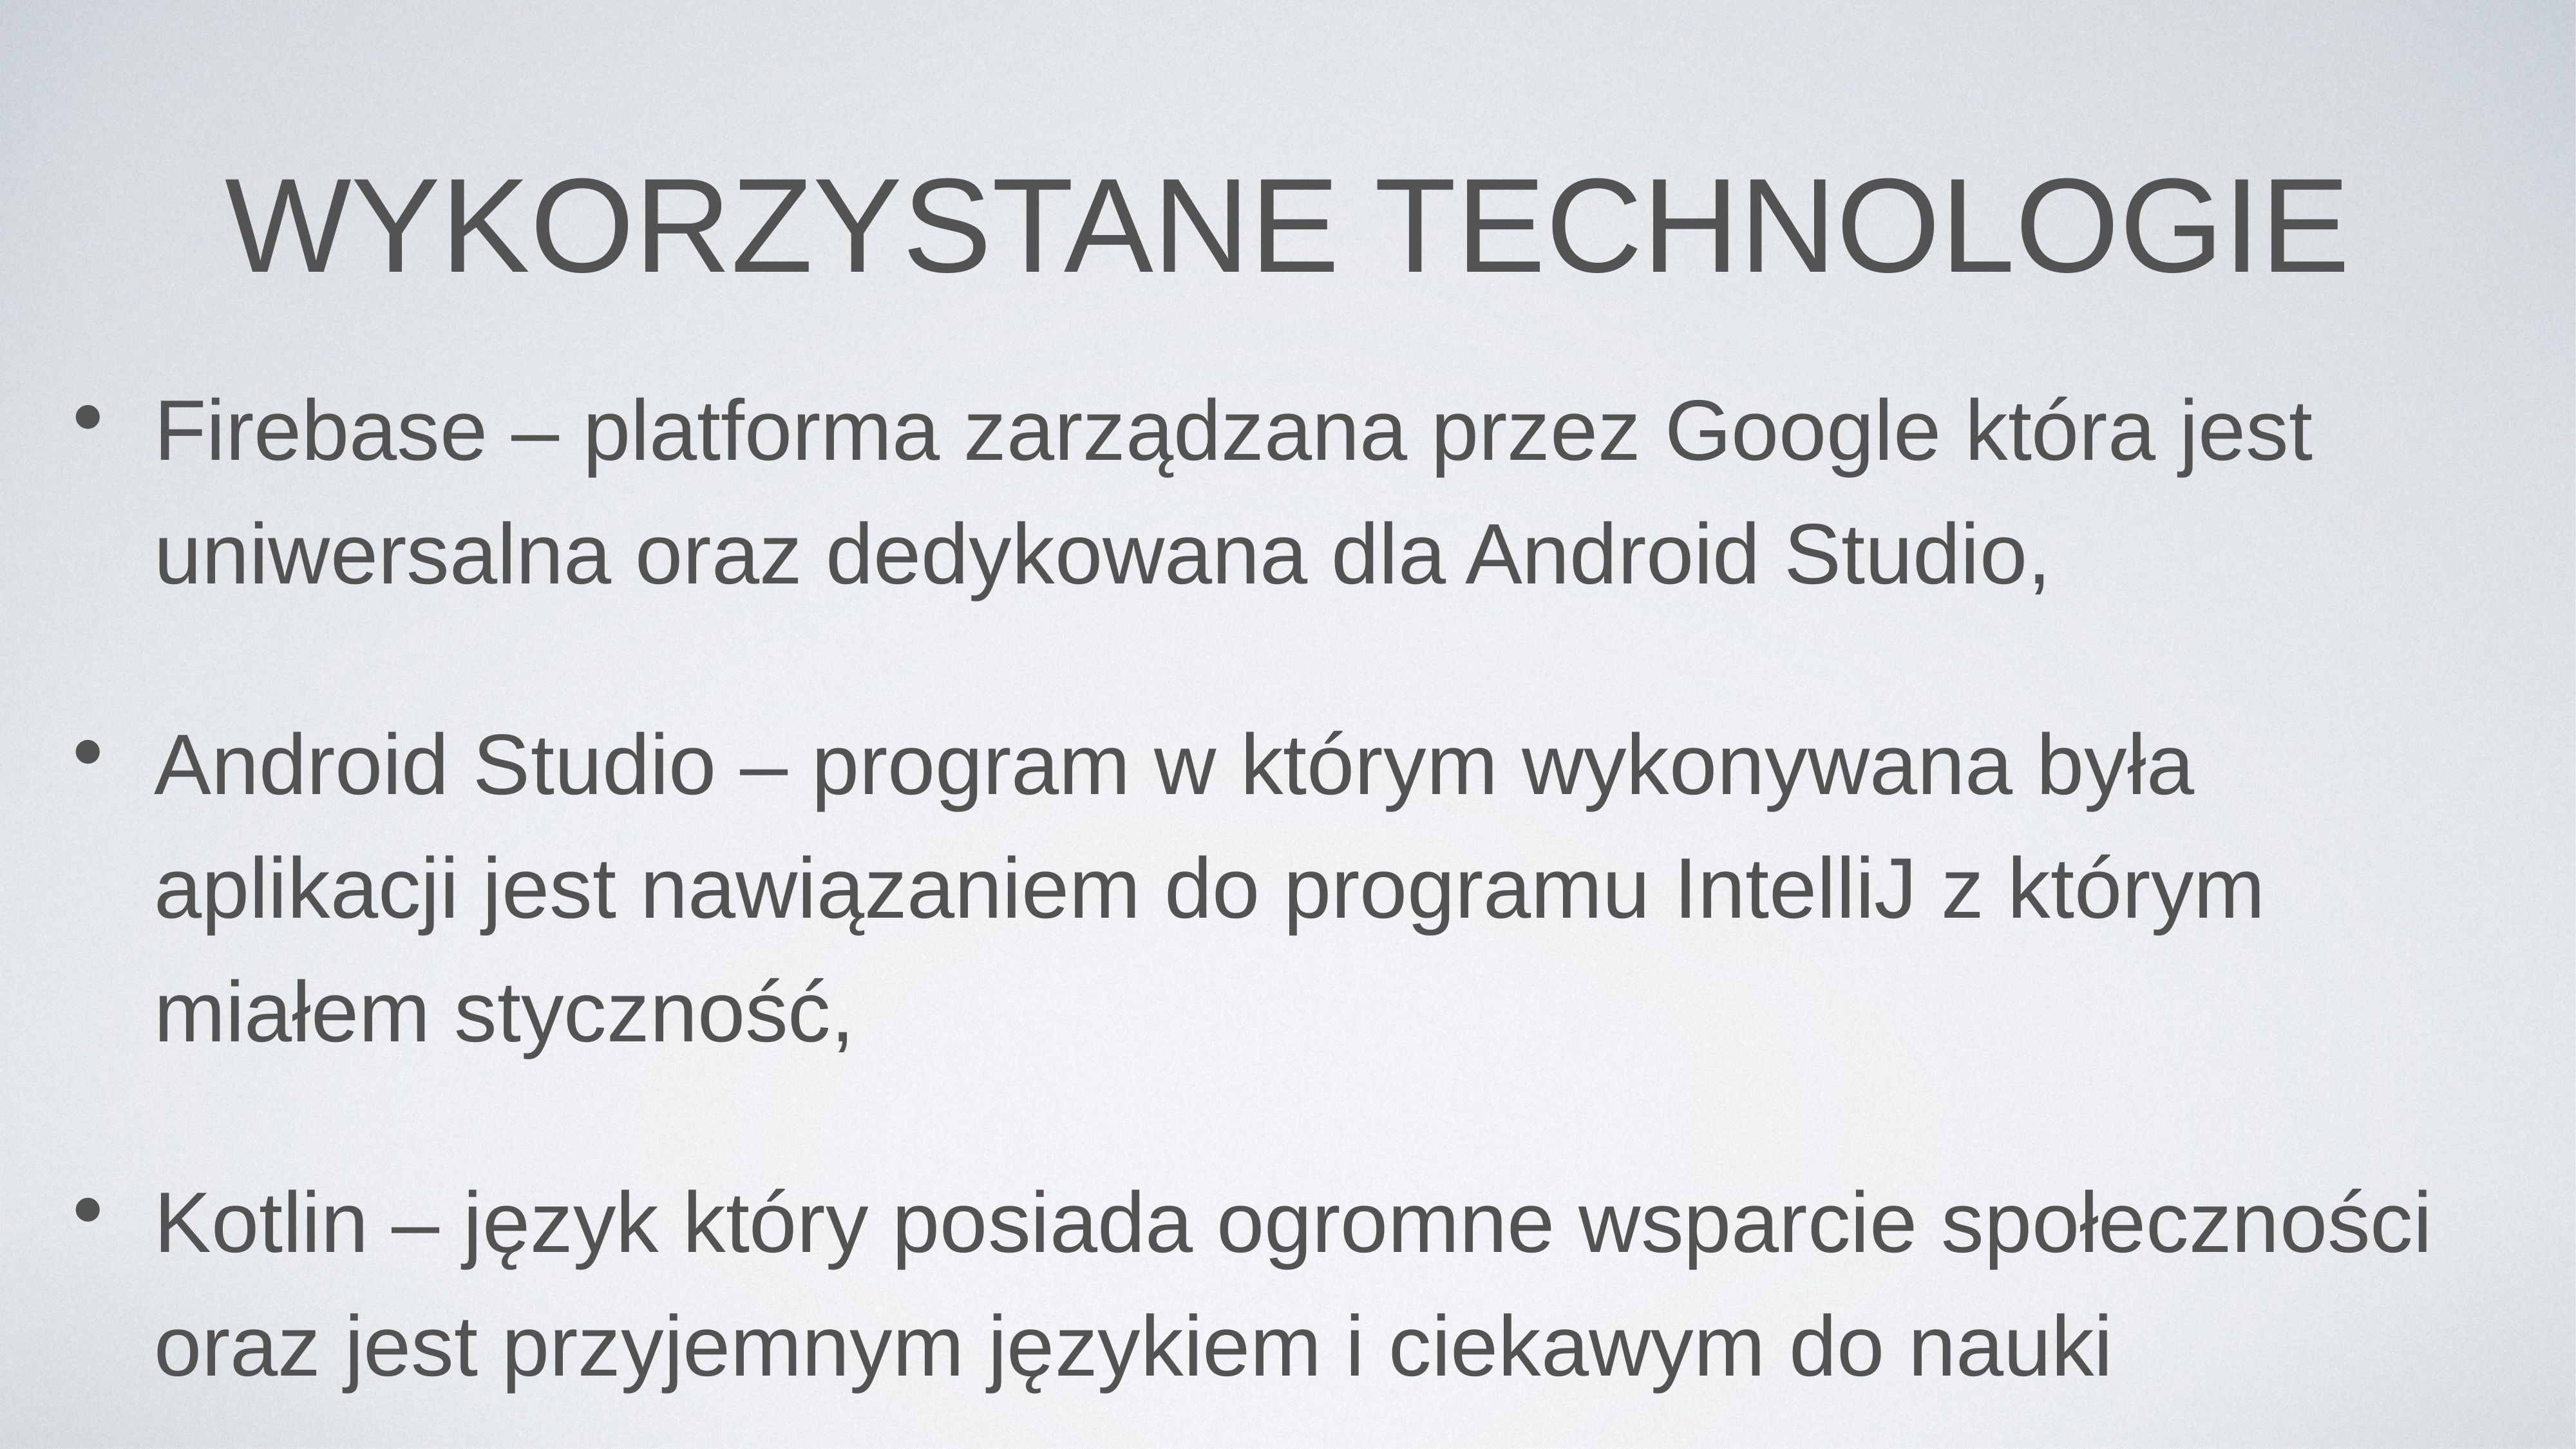

Wykorzystane technologie
Firebase – platforma zarządzana przez Google która jest uniwersalna oraz dedykowana dla Android Studio,
Android Studio – program w którym wykonywana była aplikacji jest nawiązaniem do programu IntelliJ z którym miałem styczność,
Kotlin – język który posiada ogromne wsparcie społeczności oraz jest przyjemnym językiem i ciekawym do nauki